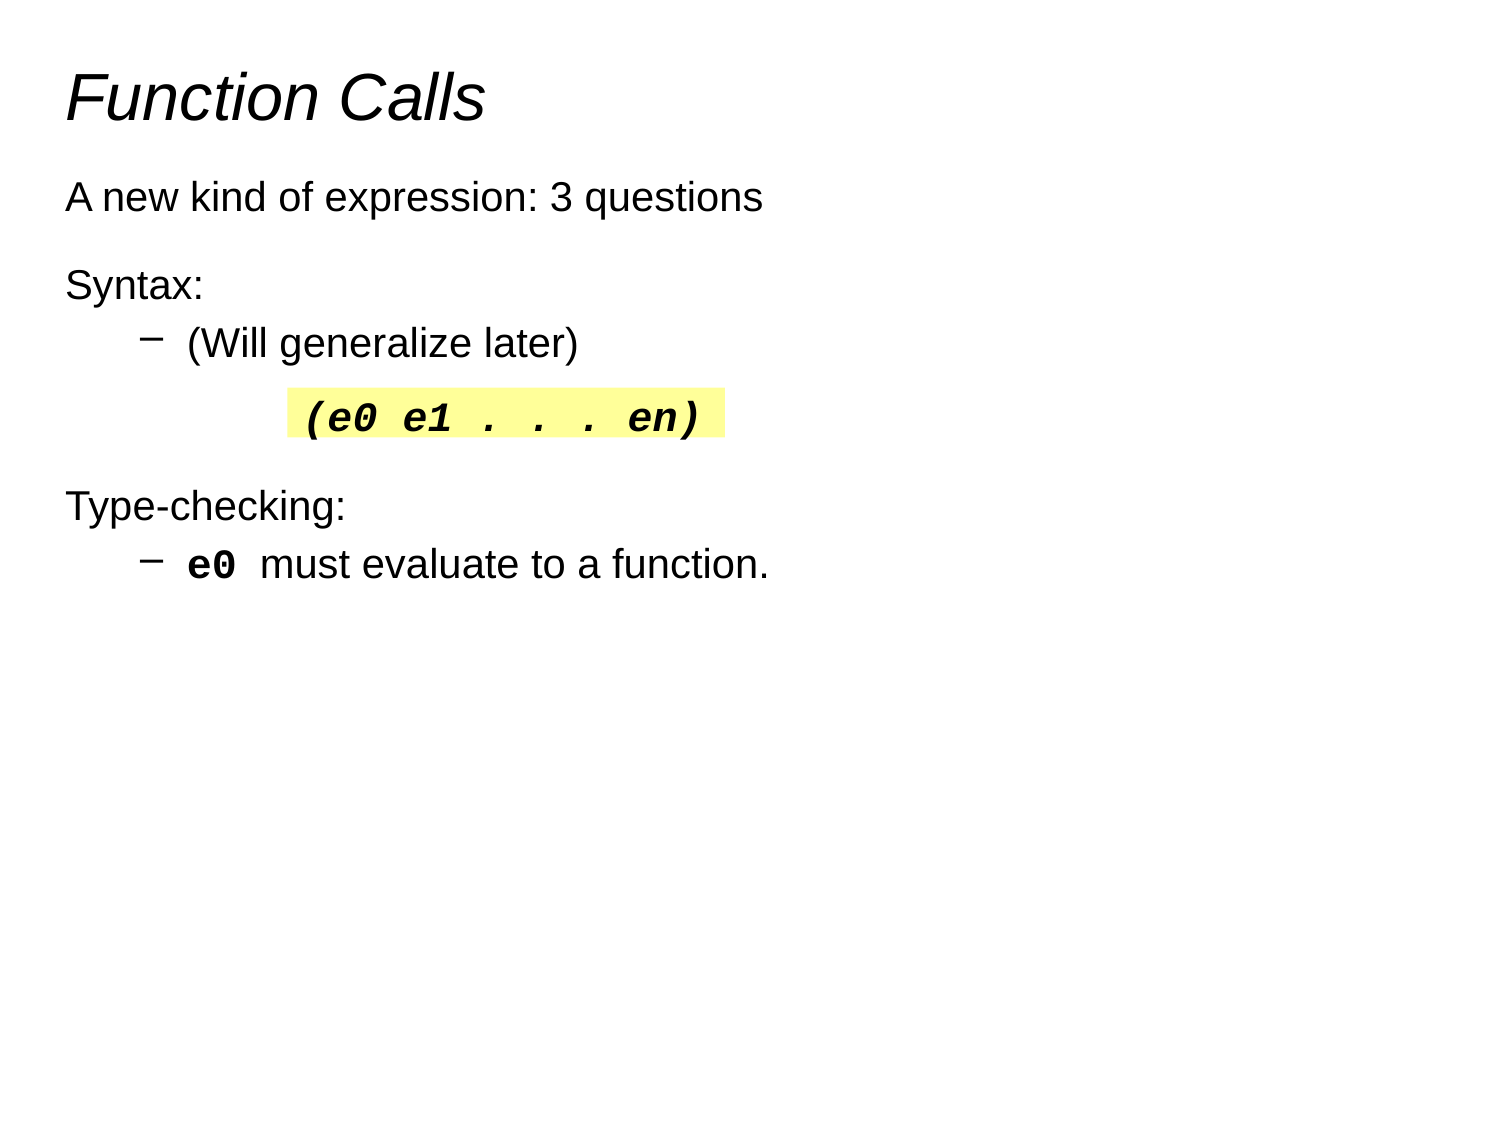

# Function Calls
A new kind of expression: 3 questions

Syntax:
(Will generalize later)

Type-checking:
e0  must evaluate to a function.
(e0 e1 . . . en)